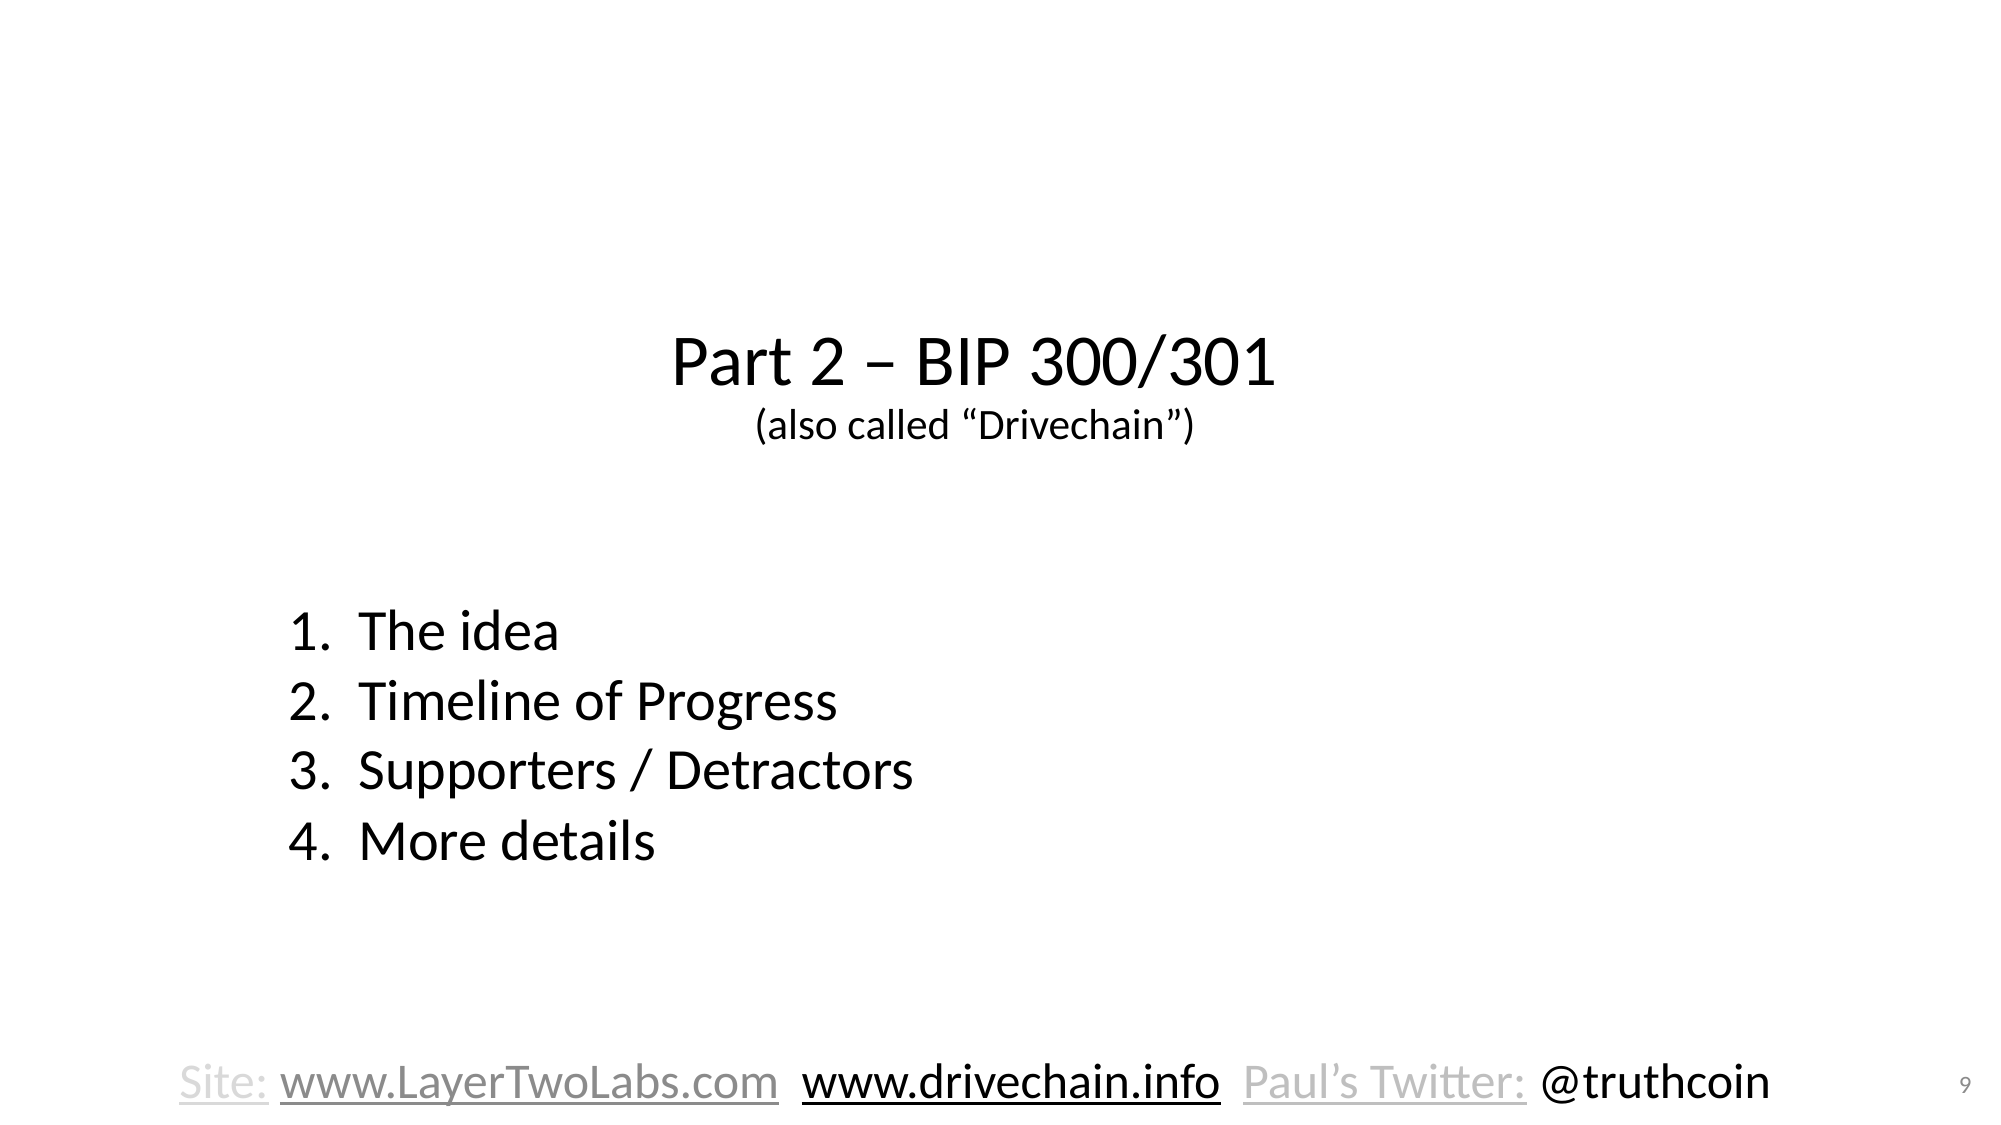

# Part 2 – BIP 300/301 (also called “Drivechain”)
 The idea
 Timeline of Progress
 Supporters / Detractors
 More details
Site: www.LayerTwoLabs.com  www.drivechain.info  Paul’s Twitter: @truthcoin
9